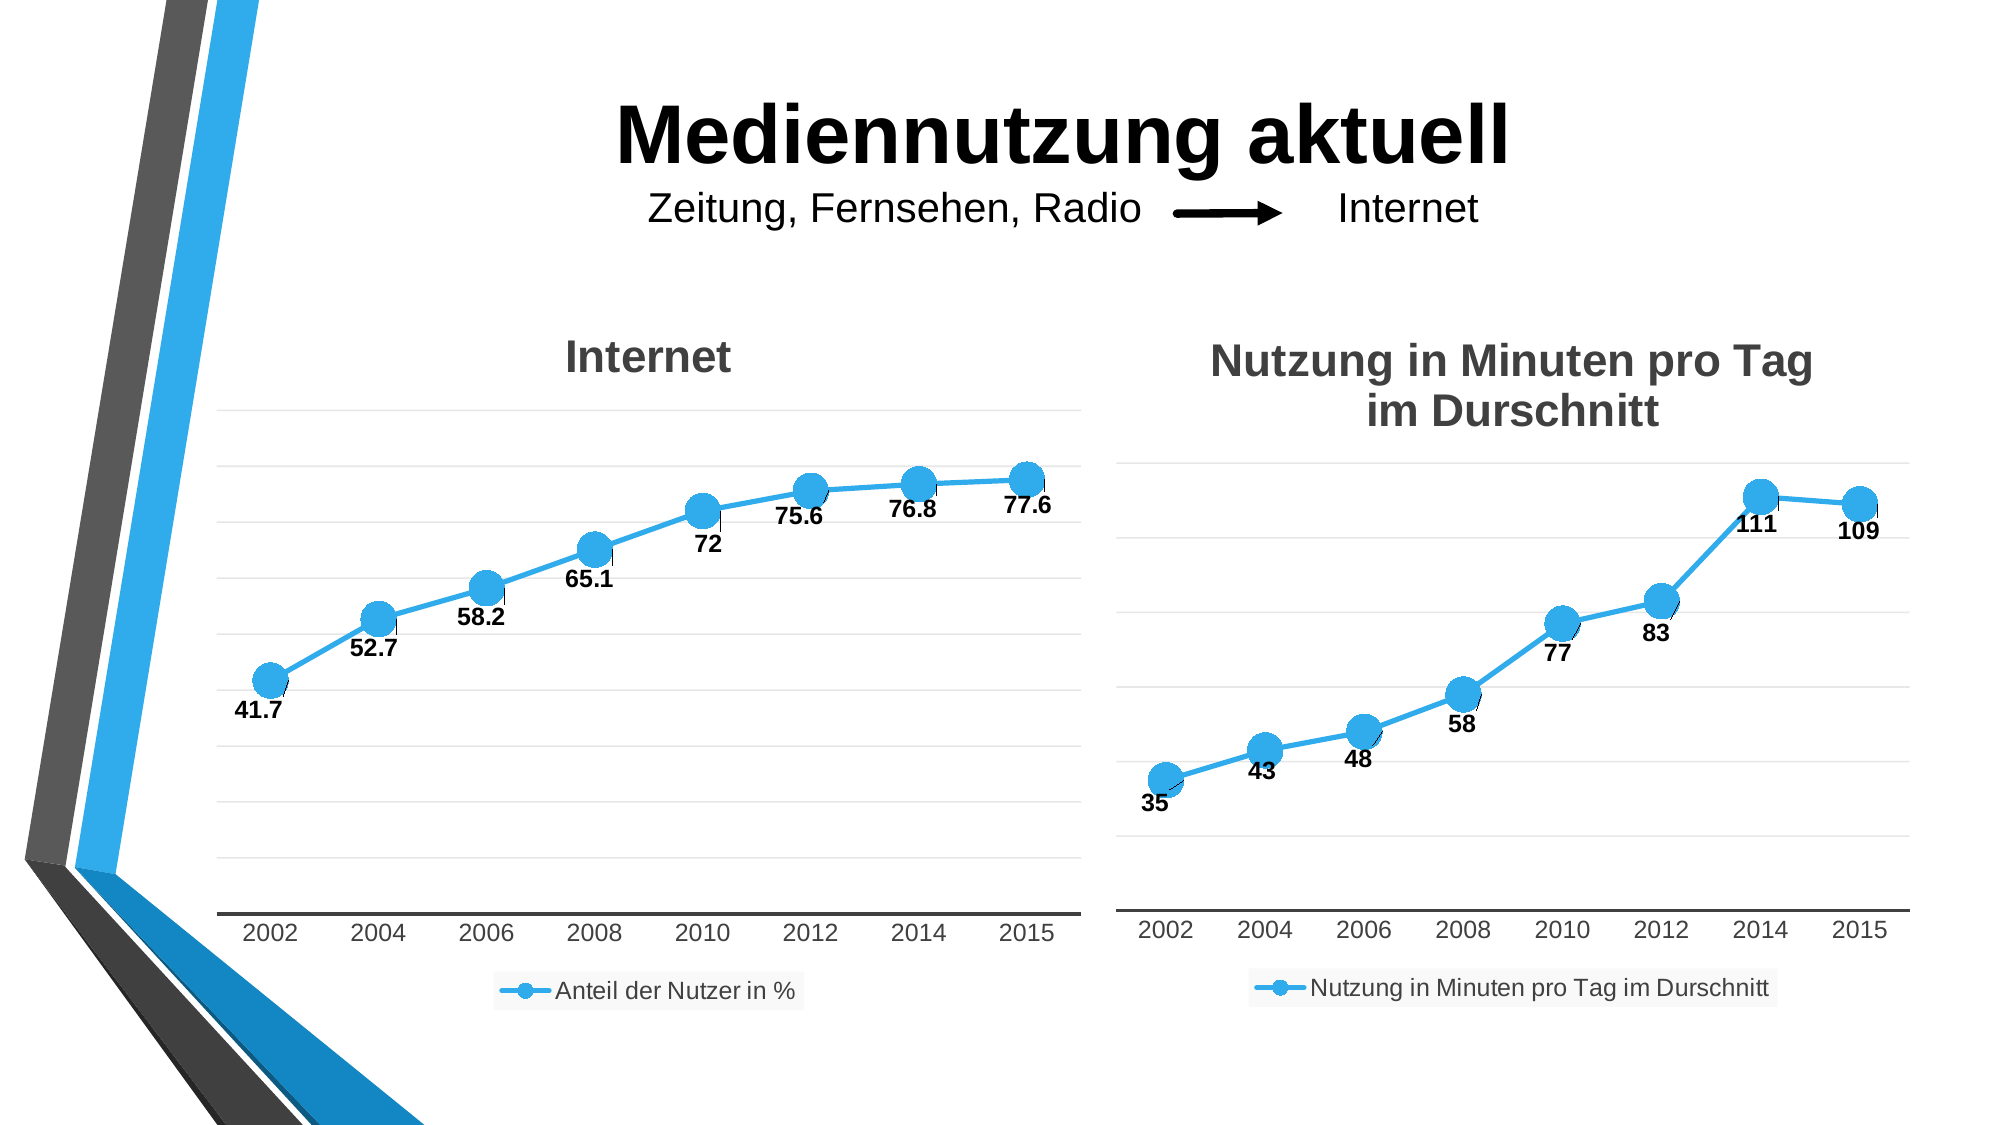

# Mediennutzung aktuell Zeitung, Fernsehen, Radio                 Internet

### Chart: Internet

| Category | Anteil der Nutzer in % |
|---|---|
| 2002 | 41.7 |
| 2004 | 52.7 |
| 2006 | 58.2 |
| 2008 | 65.1 |
| 2010 | 72.0 |
| 2012 | 75.6 |
| 2014 | 76.8 |
| 2015 | 77.6 |

### Chart:

| Category | Nutzung in Minuten pro Tag im Durschnitt |
|---|---|
| 2002 | 35.0 |
| 2004 | 43.0 |
| 2006 | 48.0 |
| 2008 | 58.0 |
| 2010 | 77.0 |
| 2012 | 83.0 |
| 2014 | 111.0 |
| 2015 | 109.0 |